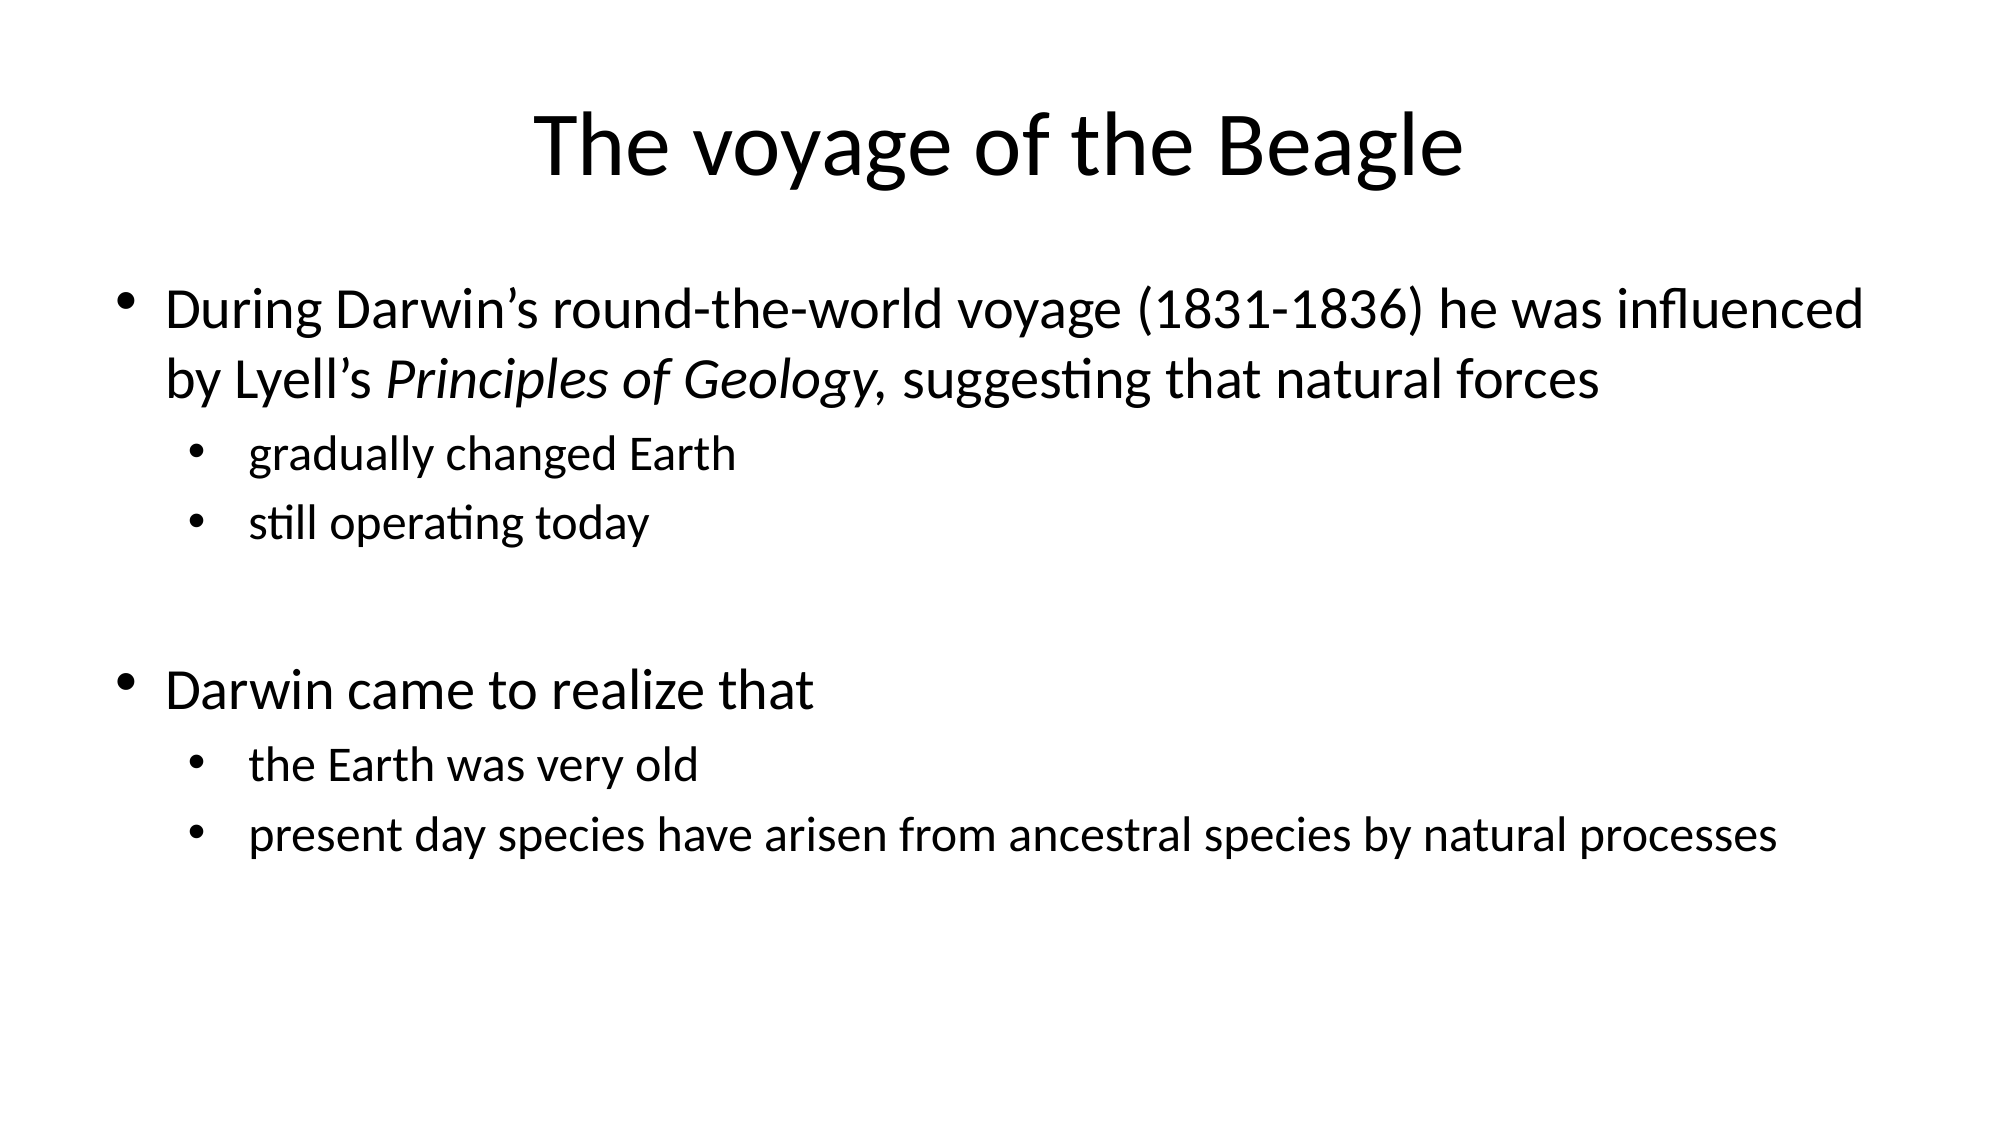

# The voyage of the Beagle
During Darwin’s round-the-world voyage (1831-1836) he was influenced by Lyell’s Principles of Geology, suggesting that natural forces
gradually changed Earth
still operating today

Darwin came to realize that
the Earth was very old
present day species have arisen from ancestral species by natural processes